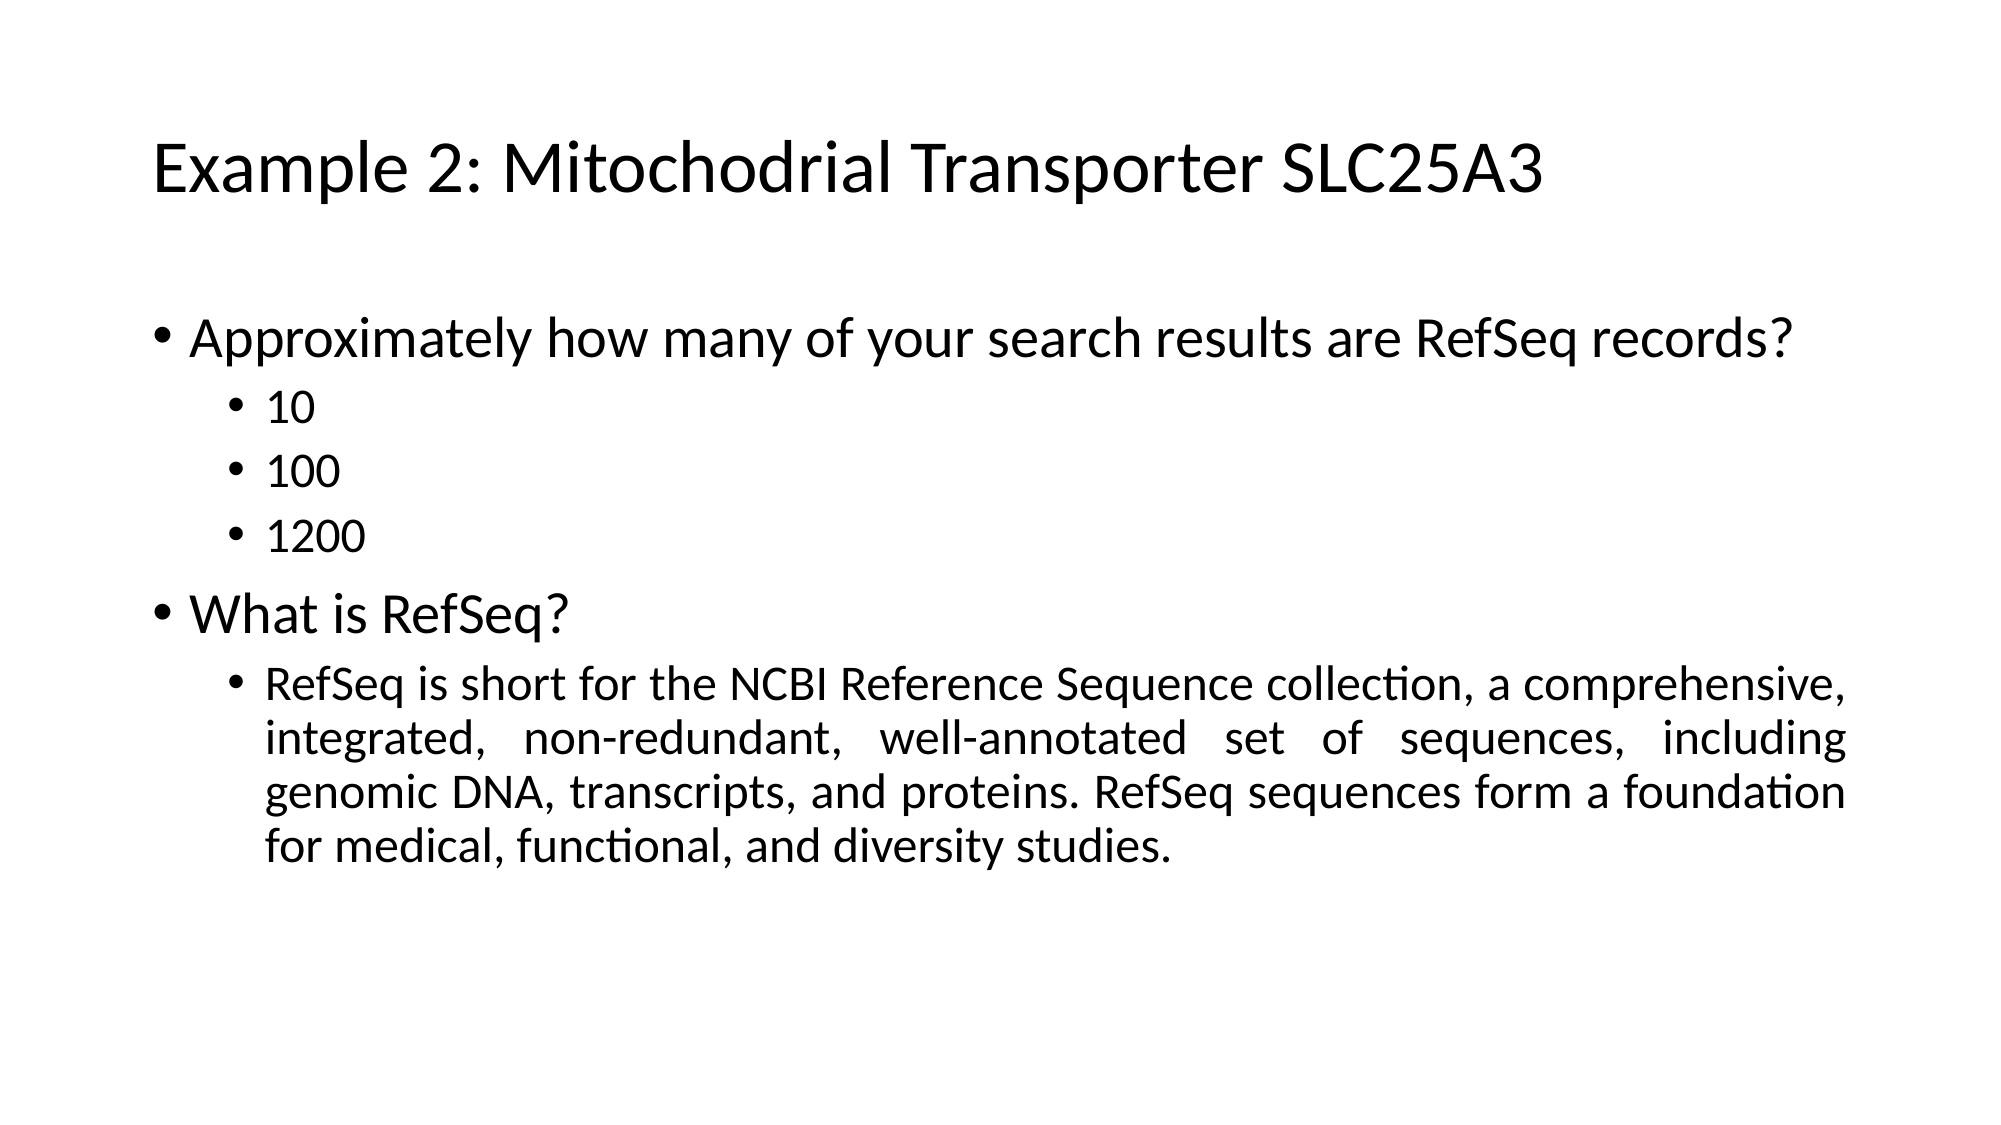

# Example 2: Mitochodrial Transporter SLC25A3
Approximately how many of your search results are RefSeq records?
10
100
1200
What is RefSeq?
RefSeq is short for the NCBI Reference Sequence collection, a comprehensive, integrated, non-redundant, well-annotated set of sequences, including genomic DNA, transcripts, and proteins. RefSeq sequences form a foundation for medical, functional, and diversity studies.